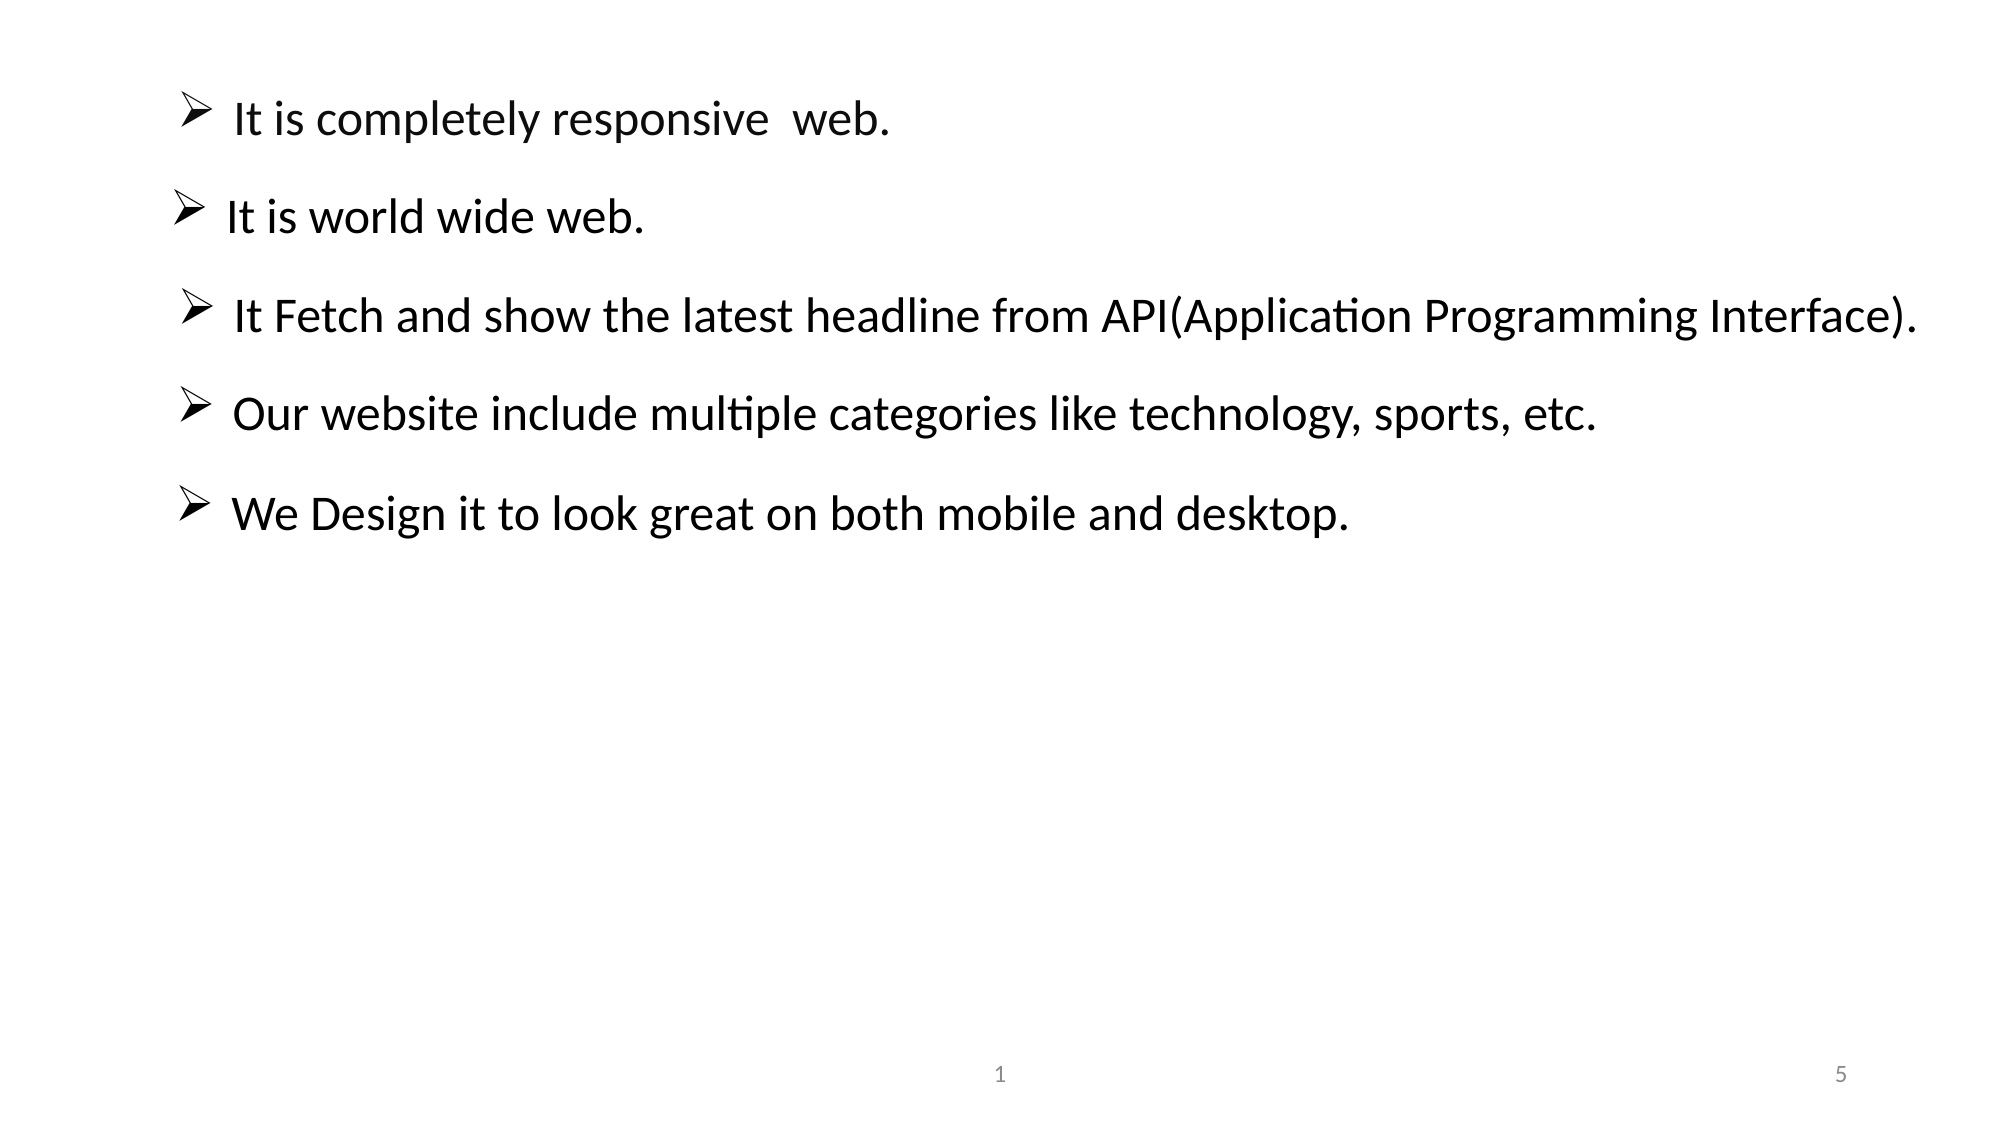

It is completely responsive  web.
It is world wide web.
It Fetch and show the latest headline from API(Application Programming Interface).
Our website include multiple categories like technology, sports, etc.
We Design it to look great on both mobile and desktop.
1
5